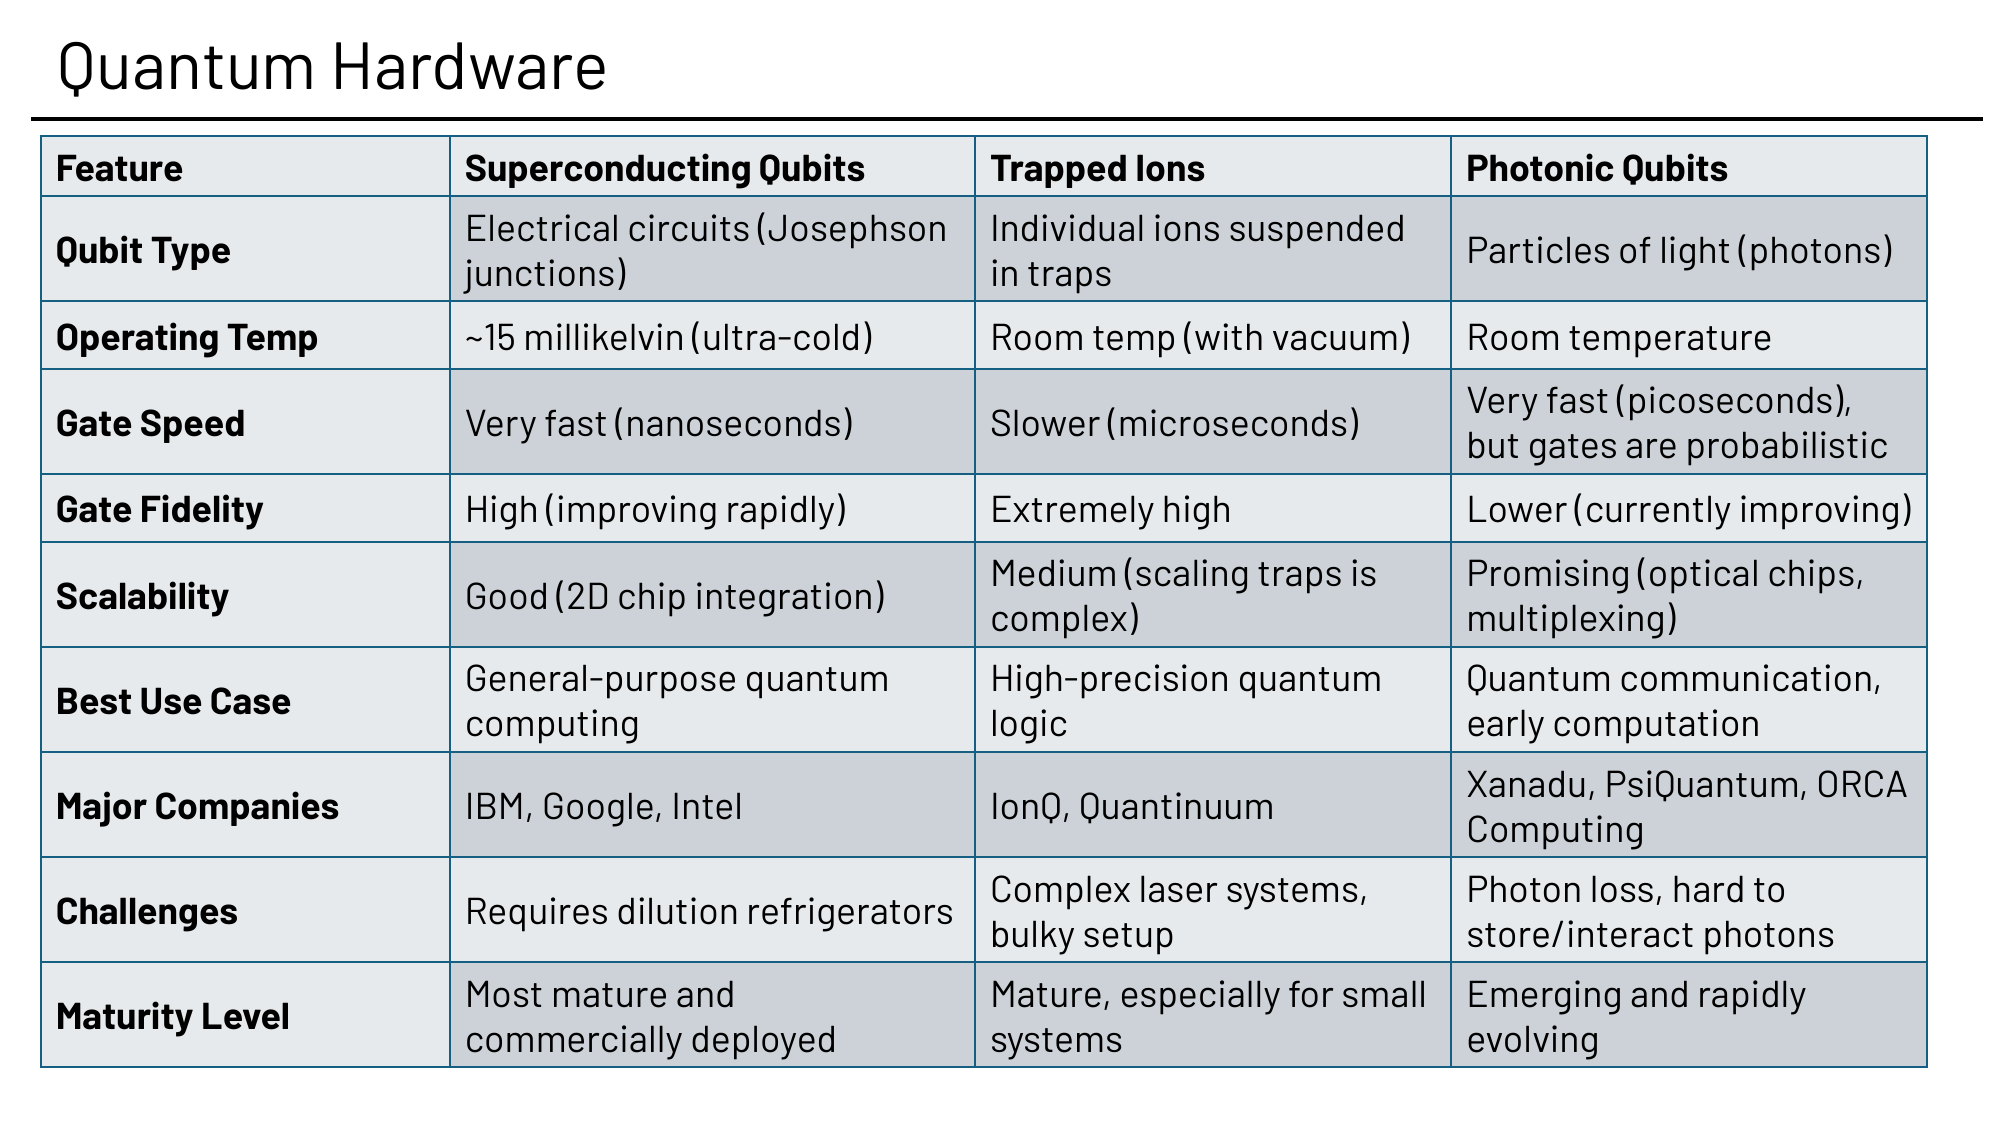

# Quantum Hardware
| Feature | Superconducting Qubits | Trapped Ions | Photonic Qubits |
| --- | --- | --- | --- |
| Qubit Type | Electrical circuits (Josephson junctions) | Individual ions suspended in traps | Particles of light (photons) |
| Operating Temp | ~15 millikelvin (ultra-cold) | Room temp (with vacuum) | Room temperature |
| Gate Speed | Very fast (nanoseconds) | Slower (microseconds) | Very fast (picoseconds), but gates are probabilistic |
| Gate Fidelity | High (improving rapidly) | Extremely high | Lower (currently improving) |
| Scalability | Good (2D chip integration) | Medium (scaling traps is complex) | Promising (optical chips, multiplexing) |
| Best Use Case | General-purpose quantum computing | High-precision quantum logic | Quantum communication, early computation |
| Major Companies | IBM, Google, Intel | IonQ, Quantinuum | Xanadu, PsiQuantum, ORCA Computing |
| Challenges | Requires dilution refrigerators | Complex laser systems, bulky setup | Photon loss, hard to store/interact photons |
| Maturity Level | Most mature and commercially deployed | Mature, especially for small systems | Emerging and rapidly evolving |